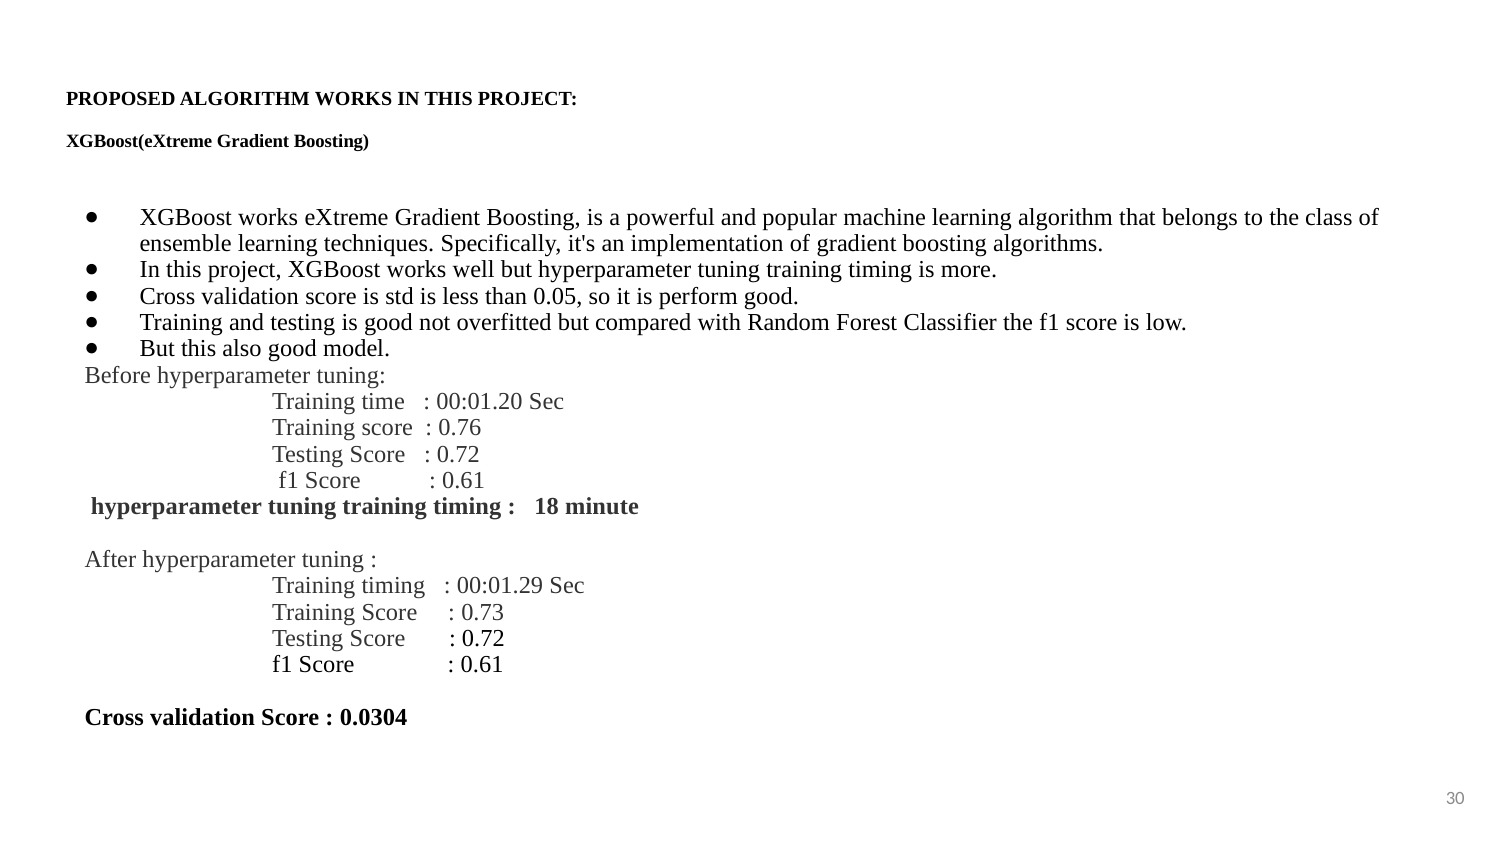

# PROPOSED ALGORITHM WORKS IN THIS PROJECT: XGBoost(eXtreme Gradient Boosting)
XGBoost works eXtreme Gradient Boosting, is a powerful and popular machine learning algorithm that belongs to the class of ensemble learning techniques. Specifically, it's an implementation of gradient boosting algorithms.
In this project, XGBoost works well but hyperparameter tuning training timing is more.
Cross validation score is std is less than 0.05, so it is perform good.
Training and testing is good not overfitted but compared with Random Forest Classifier the f1 score is low.
But this also good model.
Before hyperparameter tuning:
                              Training time   : 00:01.20 Sec
                              Training score  : 0.76
                              Testing Score   : 0.72
                               f1 Score           : 0.61
 hyperparameter tuning training timing :   18 minute

After hyperparameter tuning :
                              Training timing   : 00:01.29 Sec
                              Training Score     : 0.73
                              Testing Score       : 0.72
                              f1 Score               : 0.61

Cross validation Score : 0.0304

30